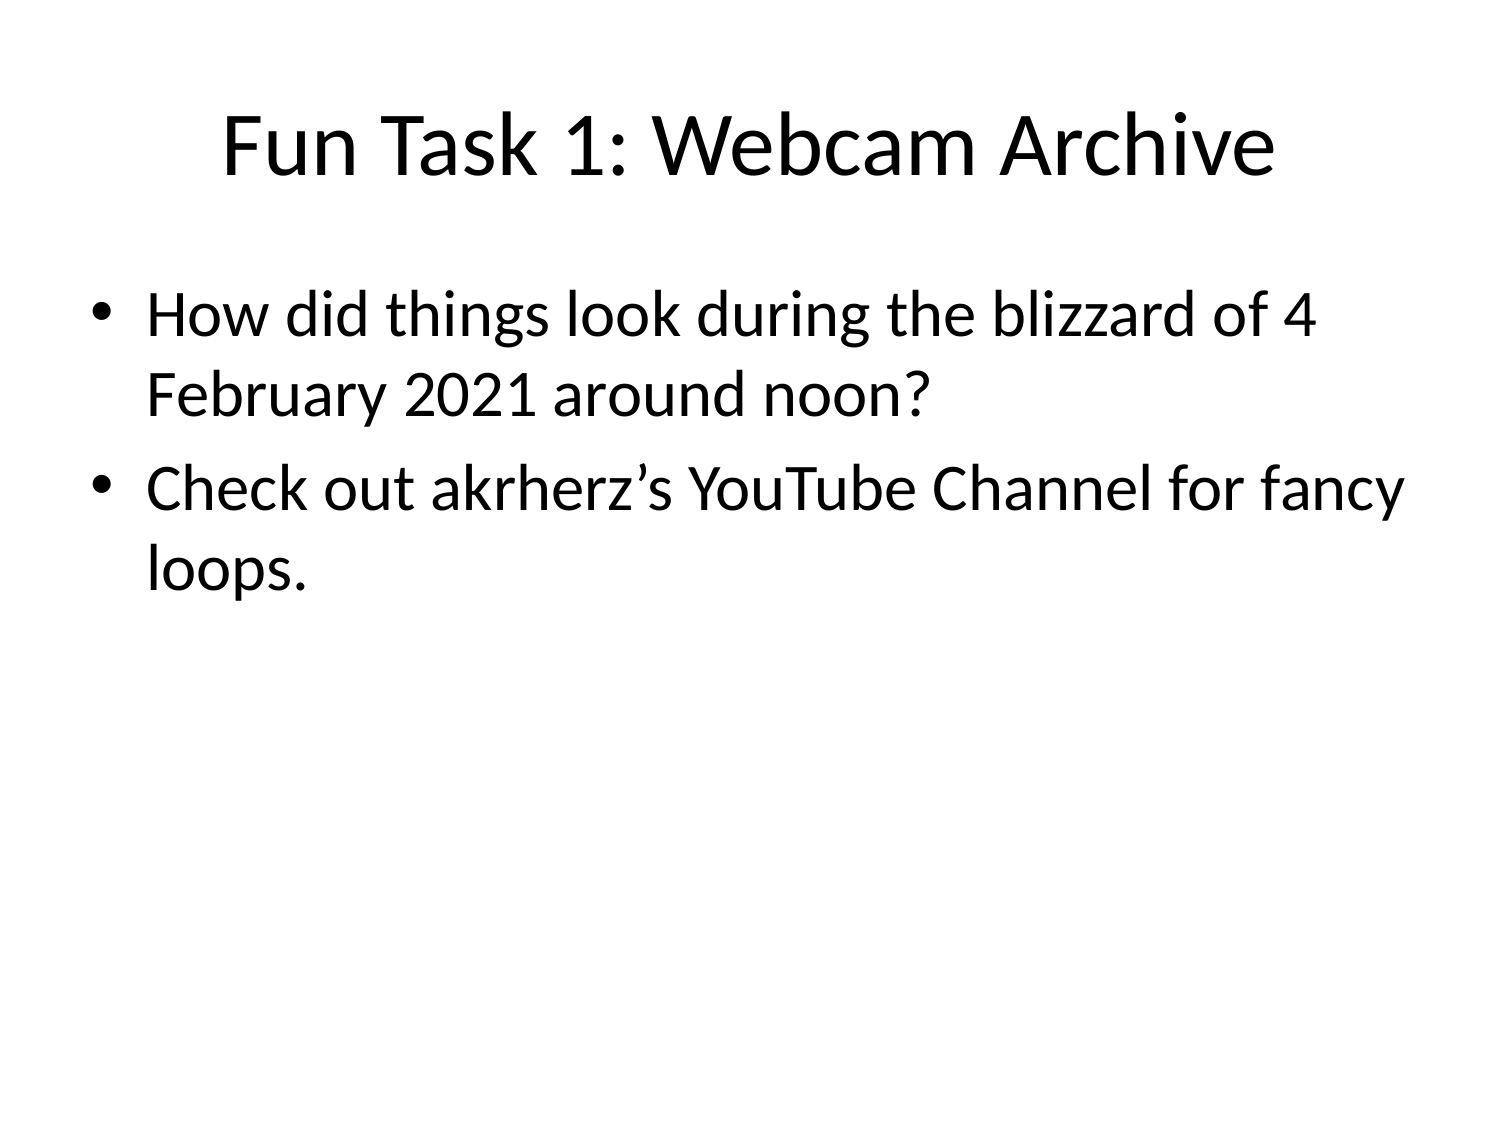

# Fun Task 1: Webcam Archive
How did things look during the blizzard of 4 February 2021 around noon?
Check out akrherz’s YouTube Channel for fancy loops.